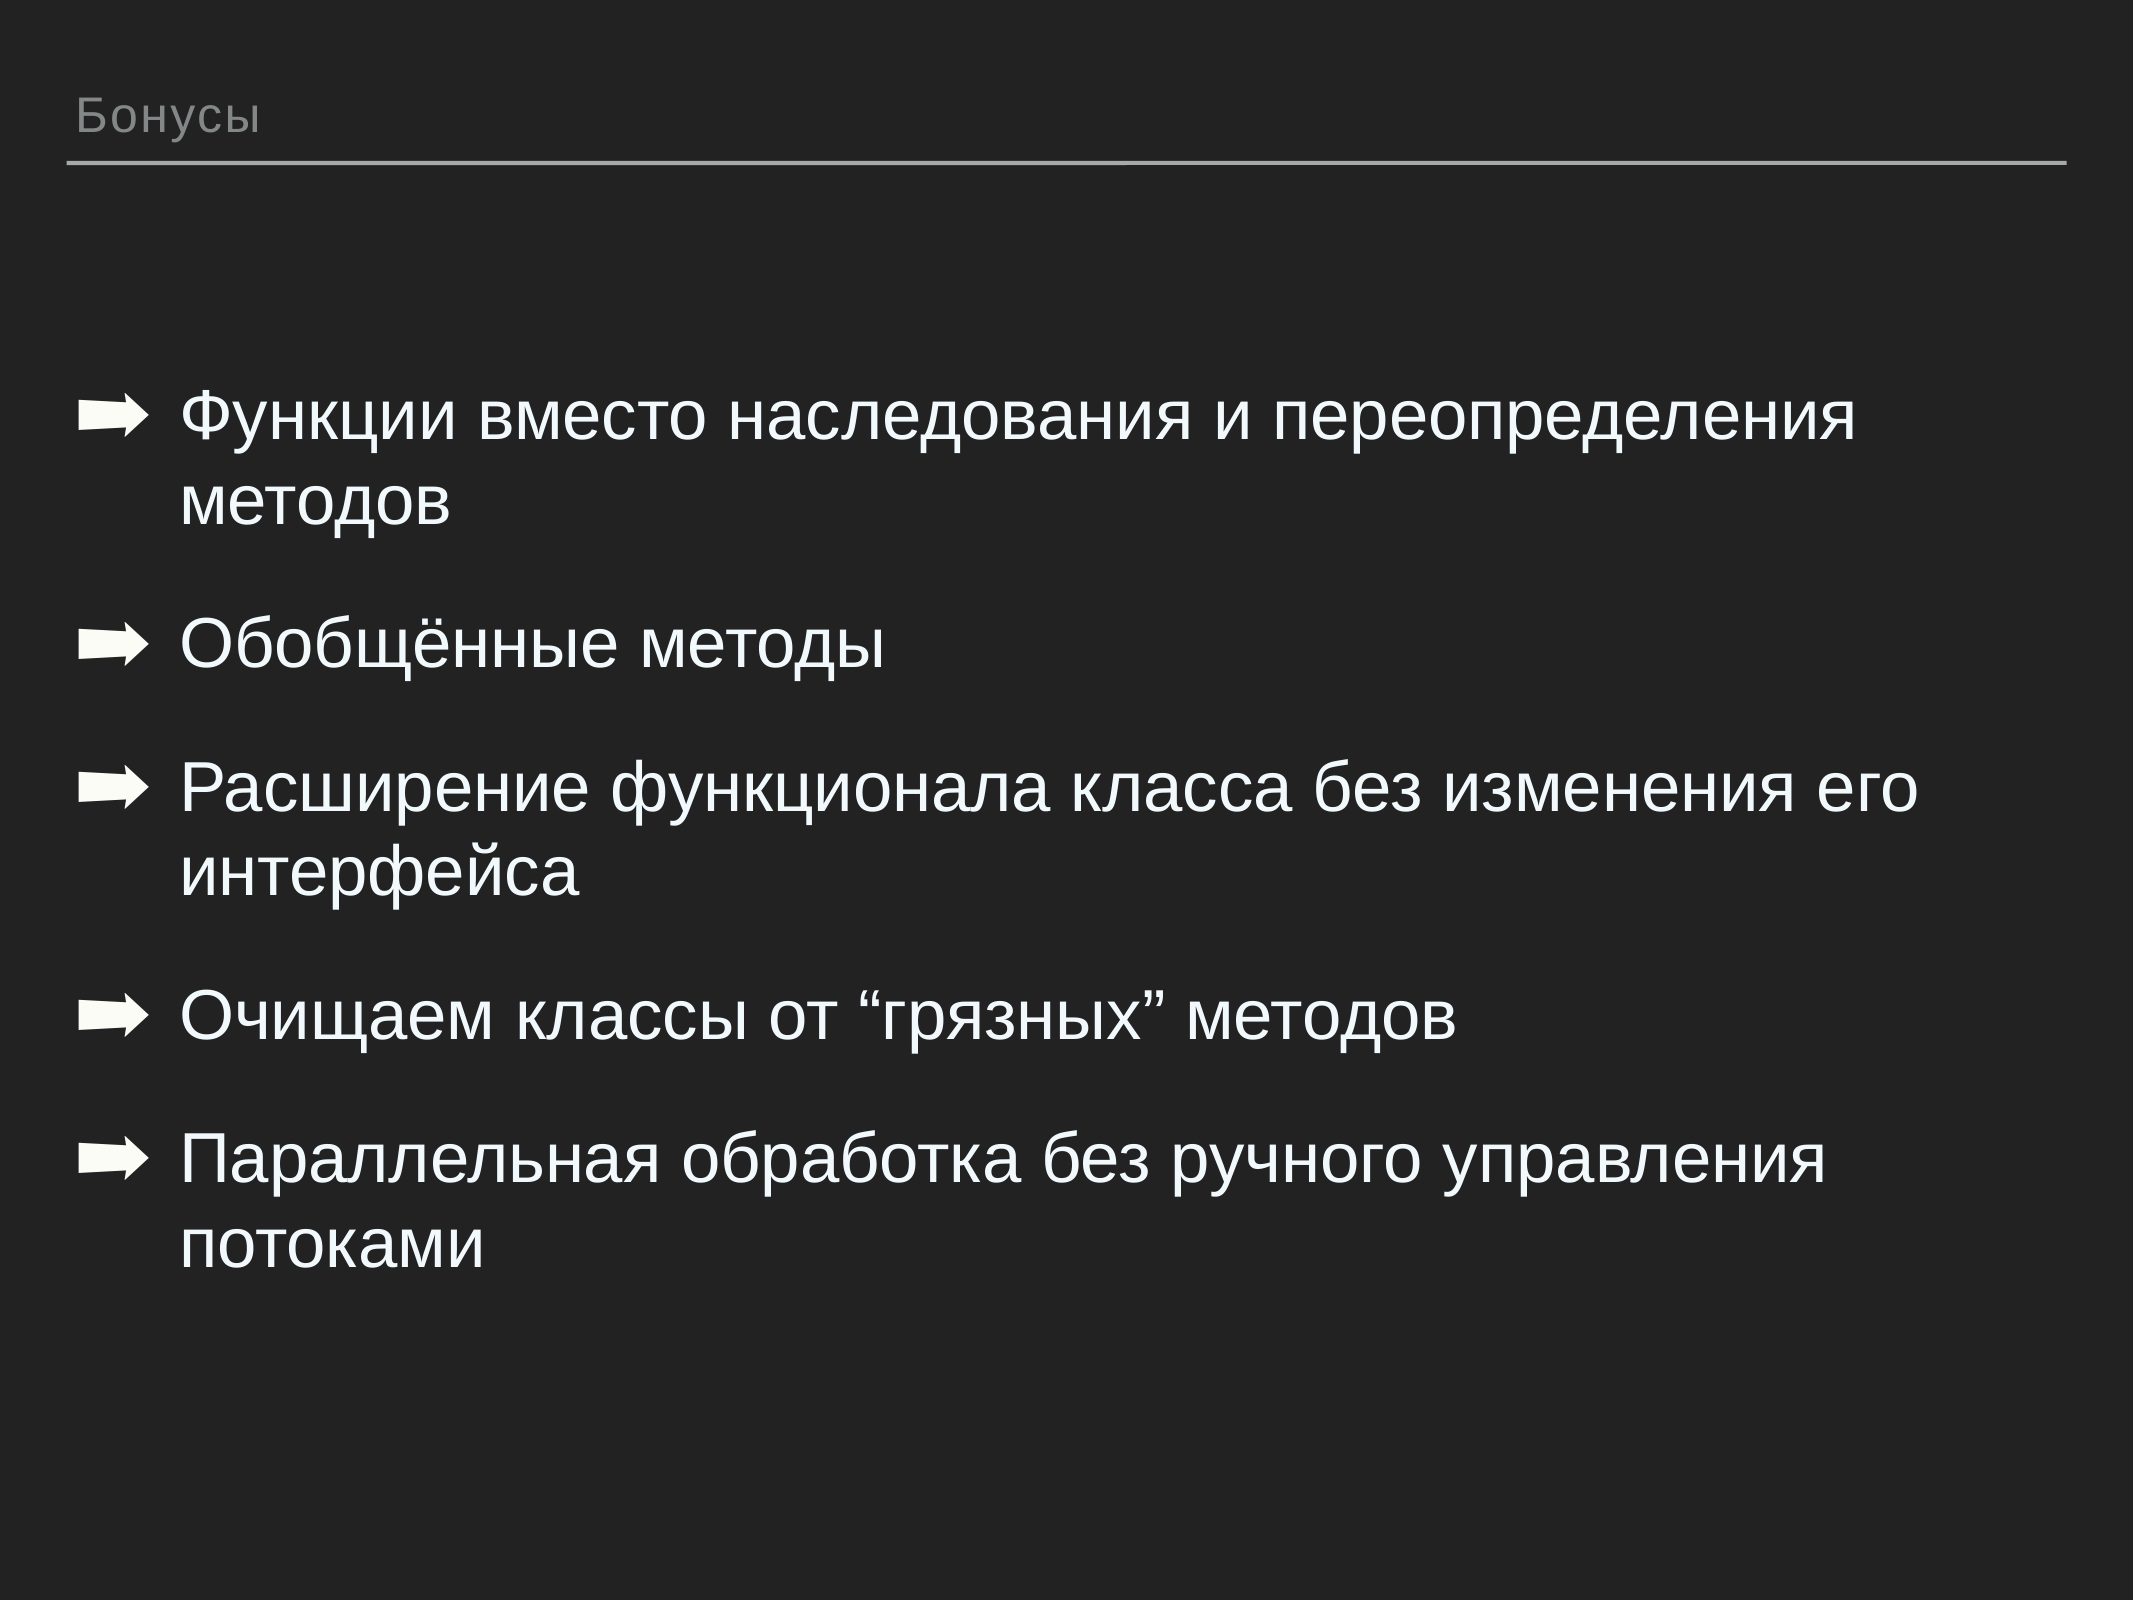

Бонусы
Функции вместо наследования и переопределения методов
Обобщённые методы
Расширение функционала класса без изменения его интерфейса
Очищаем классы от “грязных” методов
Параллельная обработка без ручного управления потоками